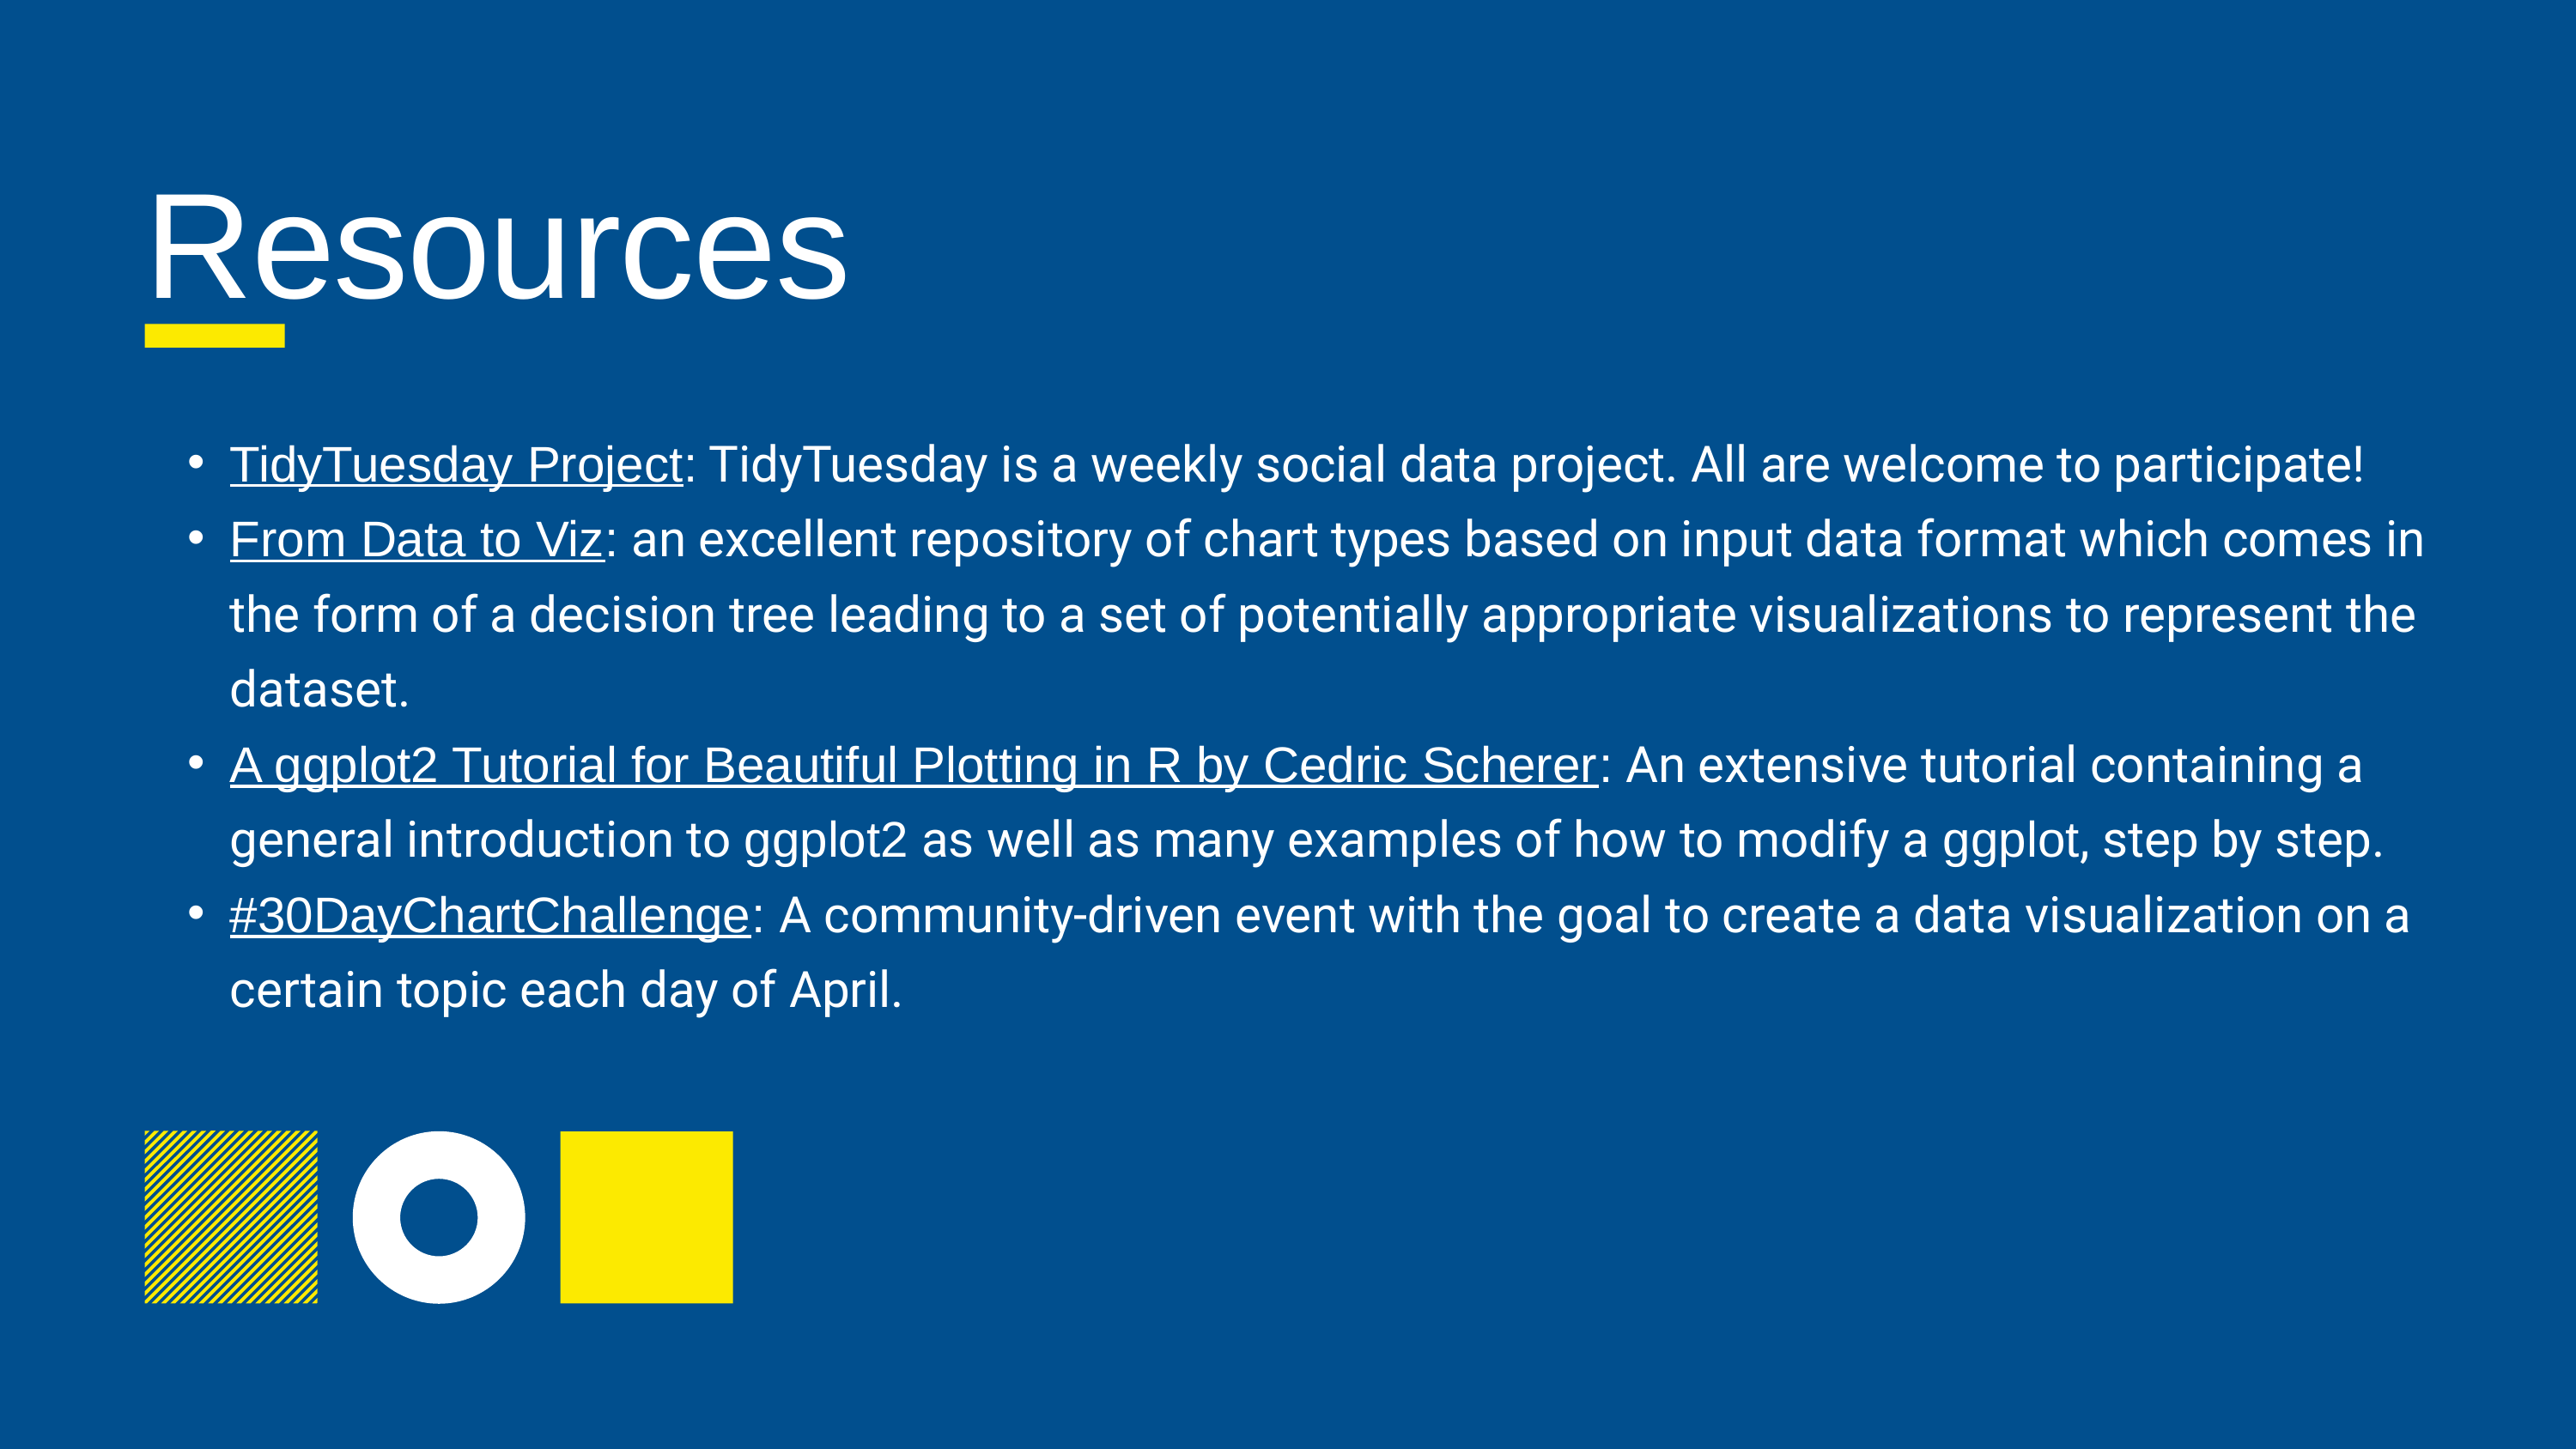

Resources

TidyTuesday Project: TidyTuesday is a weekly social data project. All are welcome to participate!
From Data to Viz: an excellent repository of chart types based on input data format which comes in the form of a decision tree leading to a set of potentially appropriate visualizations to represent the dataset.
A ggplot2 Tutorial for Beautiful Plotting in R by Cedric Scherer: An extensive tutorial containing a general introduction to ggplot2 as well as many examples of how to modify a ggplot, step by step.
#30DayChartChallenge: A community-driven event with the goal to create a data visualization on a certain topic each day of April.